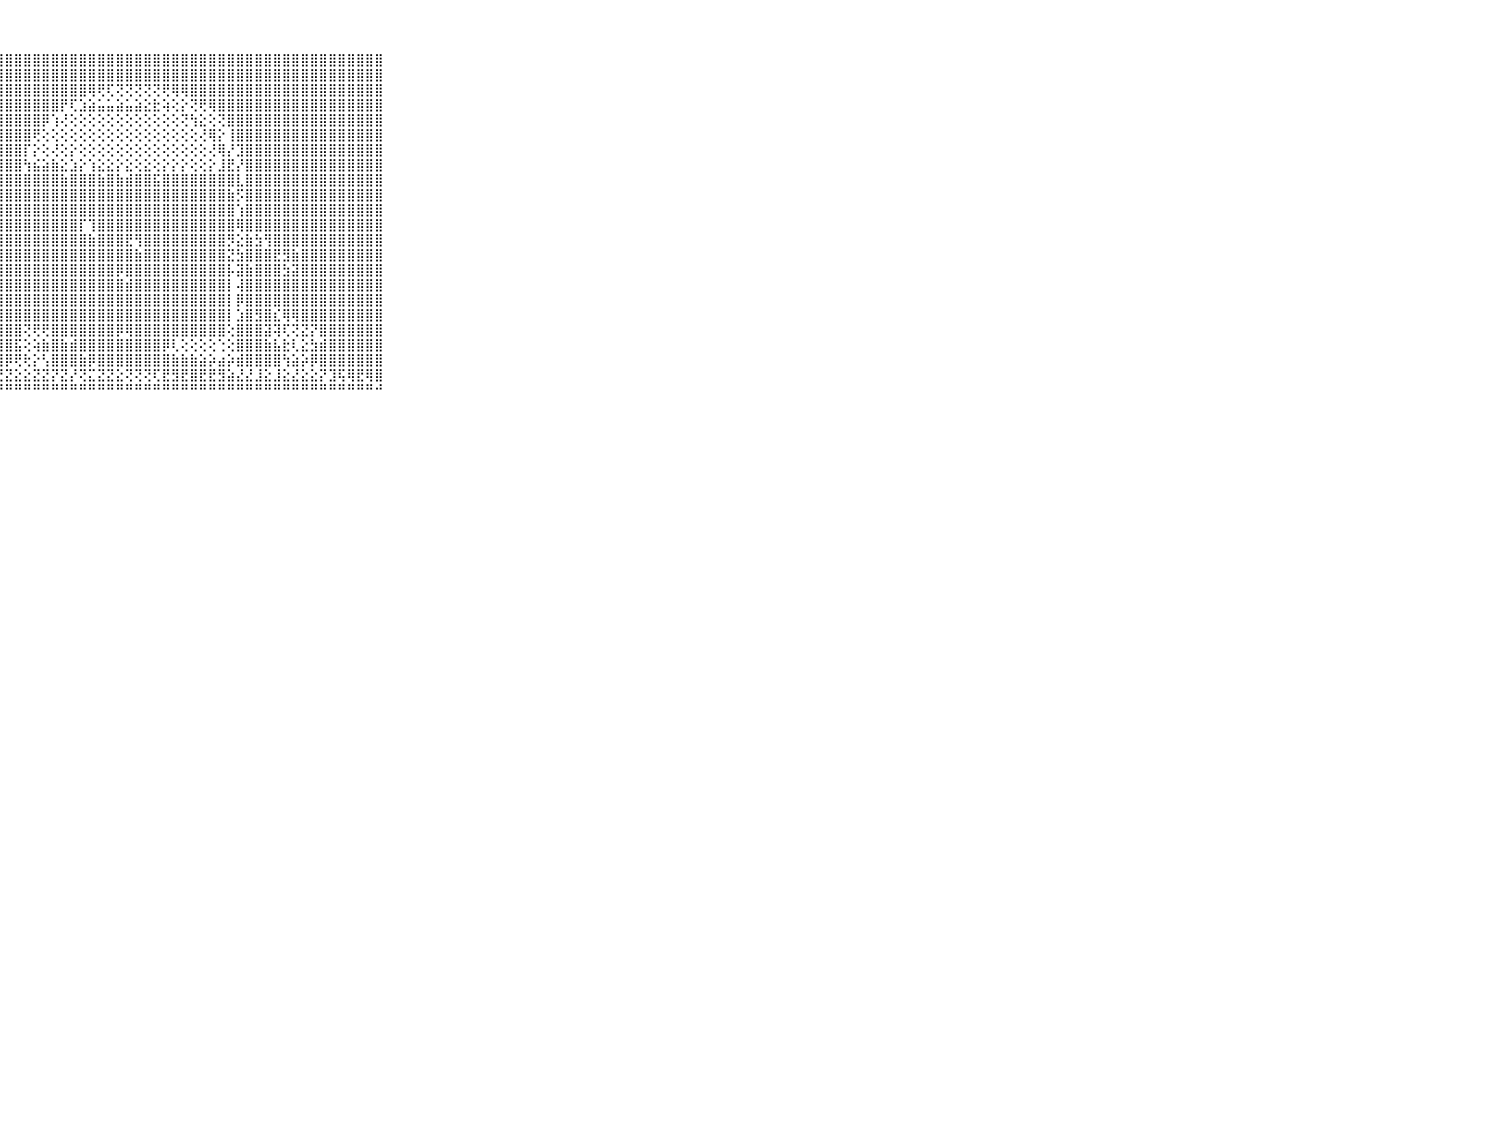

⠀⠀⠀⠀⠀⠀⠀⠀⠀⠀⠀⢸⣿⣿⣿⣿⣿⣿⣿⣿⣿⣿⣿⣿⣿⣿⣿⣿⣿⣿⣿⣿⣿⣿⣿⣿⣿⣿⣿⣿⣿⣿⣿⣿⣿⣿⣿⣿⣿⣿⣿⣿⣿⣿⣿⣿⣿⣿⣿⣿⣿⣿⣿⣿⣿⣿⣿⣿⣿⠀⠀⠀⠀⠀⠀⠀⠀⠀⠀⠀⠀
⠀⠀⠀⠀⠀⠀⠀⠀⠀⠀⠀⢸⣿⣿⣿⣿⣿⣿⣿⣿⣿⣿⣿⣿⣿⣿⣿⣿⣿⣿⣿⣿⣿⣿⣿⣿⣿⣿⣿⣿⣿⣿⣿⣿⣿⣿⣿⣿⣿⣿⣿⣿⣿⣿⣿⣿⣿⣿⣿⣿⣿⣿⣿⣿⣿⣿⣿⣿⣿⠀⠀⠀⠀⠀⠀⠀⠀⠀⠀⠀⠀
⠀⠀⠀⠀⠀⠀⠀⠀⠀⠀⠀⢸⣿⣿⣿⣿⣿⣿⣿⣿⣿⣿⣿⣿⣿⣿⣿⣿⣿⣿⣿⣿⣿⣿⣿⣿⣿⢿⢟⢏⢝⢝⢝⢝⢝⢟⢿⢿⣿⣿⣿⣿⣿⣿⣿⣿⣿⣿⣿⣿⣿⣿⣿⣿⣿⣿⣿⣿⣿⠀⠀⠀⠀⠀⠀⠀⠀⠀⠀⠀⠀
⠀⠀⠀⠀⠀⠀⠀⠀⠀⠀⠀⢸⣿⣿⣿⣿⣿⣿⣿⣿⣿⣿⣿⣿⣿⣿⣿⣿⣿⣿⣿⣿⣿⣿⡟⢏⣱⣵⣥⣥⣵⣥⣵⣕⣗⢵⢕⡕⢝⢟⢿⣿⣿⣿⣿⣿⣿⣿⣿⣿⣿⣿⣿⣿⣿⣿⣿⣿⣿⠀⠀⠀⠀⠀⠀⠀⠀⠀⠀⠀⠀
⠀⠀⠀⠀⠀⠀⠀⠀⠀⠀⠀⢸⣿⣿⣿⣿⣿⣿⣿⣿⣿⣿⣿⣿⣿⣿⣿⣿⣿⣿⣿⣿⡿⢱⢜⢕⢕⢕⢕⢕⢕⢕⢕⢕⢕⢕⢕⢝⢳⣕⢕⢝⣿⣿⣿⣿⣿⣿⣿⣿⣿⣿⣿⣿⣿⣿⣿⣿⣿⠀⠀⠀⠀⠀⠀⠀⠀⠀⠀⠀⠀
⠀⠀⠀⠀⠀⠀⠀⠀⠀⠀⠀⢸⣿⣿⣿⣿⣿⣿⣿⣿⣿⣿⣿⣿⣿⣿⣿⣿⣿⣿⣿⢟⢕⢕⢕⢕⢕⢕⢕⢕⢕⢕⢕⢕⢕⢕⢕⢕⢕⢜⢿⡕⢸⣿⣿⣿⣿⣿⣿⣿⣿⣿⣿⣿⣿⣿⣿⣿⣿⠀⠀⠀⠀⠀⠀⠀⠀⠀⠀⠀⠀
⠀⠀⠀⠀⠀⠀⠀⠀⠀⠀⠀⢸⣿⣿⣿⣿⣿⣿⣿⣿⣿⣿⣿⣿⣿⣿⣿⣿⣿⣿⡏⡕⢕⢜⢕⡕⢕⢕⢕⢕⢕⢕⢕⢕⢕⢕⢕⢕⢕⢕⢜⢿⡜⣹⣿⣿⣿⣿⣿⣿⣿⣿⣿⣿⣿⣿⣿⣿⣿⠀⠀⠀⠀⠀⠀⠀⠀⠀⠀⠀⠀
⠀⠀⠀⠀⠀⠀⠀⠀⠀⠀⠀⢸⣿⣿⣿⣿⣿⣿⣿⣿⣿⣿⣿⣿⣿⣿⣿⣿⣿⣿⢳⣮⣵⣷⣕⣱⡕⢱⣕⣕⡕⣕⢕⣕⢕⡕⡕⡕⢕⢕⡕⣸⣟⡜⣿⣿⣿⣿⣿⣿⣿⣿⣿⣿⣿⣿⣿⣿⣿⠀⠀⠀⠀⠀⠀⠀⠀⠀⠀⠀⠀
⠀⠀⠀⠀⠀⠀⠀⠀⠀⠀⠀⢸⣿⣿⣿⣿⣿⣿⣿⣿⣿⣿⣿⣿⣿⣿⣿⣿⣿⣿⣿⣿⣿⣿⣷⣿⣿⣿⣷⣿⣷⣾⣿⣿⣯⣿⣿⣿⣿⣿⣿⣿⣿⣇⣿⣿⣿⣿⣿⣿⣿⣿⣿⣿⣿⣿⣿⣿⣿⠀⠀⠀⠀⠀⠀⠀⠀⠀⠀⠀⠀
⠀⠀⠀⠀⠀⠀⠀⠀⠀⠀⠀⢸⣿⣿⣿⣿⣿⣿⣿⣿⣿⣿⣿⣿⣿⣿⣿⣿⣿⣿⣿⣿⣿⣿⣿⣿⣿⣿⣿⣿⣿⣿⣿⣿⣿⣿⣿⣿⣿⣿⣿⣿⣷⡫⣿⣿⣿⣿⣿⣿⣿⣿⣿⣿⣿⣿⣿⣿⣿⠀⠀⠀⠀⠀⠀⠀⠀⠀⠀⠀⠀
⠀⠀⠀⠀⠀⠀⠀⠀⠀⠀⠀⢸⣿⣿⣿⣿⣿⣿⣿⣿⣿⣿⣿⣿⣿⣿⣿⣿⣿⣿⣿⣿⣿⣿⣿⣿⣿⣿⣿⣿⣿⣿⣿⣿⣿⣿⣿⣿⣿⣿⣿⣿⣿⢱⣿⣿⣿⣿⣿⣿⣿⣿⣿⣿⣿⣿⣿⣿⣿⠀⠀⠀⠀⠀⠀⠀⠀⠀⠀⠀⠀
⠀⠀⠀⠀⠀⠀⠀⠀⠀⠀⠀⢸⣿⣿⣿⣿⣿⣿⣿⣿⣿⣿⣿⣿⣿⣿⣿⣿⣿⣿⣿⣿⣿⣿⣿⣿⡏⢹⣿⣿⣿⣿⣿⣿⣿⣿⣿⣿⣿⣿⣿⣿⣿⢿⣿⣿⣿⣿⣿⣿⣿⣿⣿⣿⣿⣿⣿⣿⣿⠀⠀⠀⠀⠀⠀⠀⠀⠀⠀⠀⠀
⠀⠀⠀⠀⠀⠀⠀⠀⠀⠀⠀⢸⣿⣿⣿⣿⣿⣿⣿⣿⣿⣿⣿⣿⣿⣿⣿⣿⣿⣿⣿⣿⣿⣿⣿⣿⣿⣷⣿⣿⣿⣟⢻⣿⣿⣿⣿⣿⣿⣿⣿⣿⡻⣕⣷⣳⢻⣿⣿⣿⣿⣿⣿⣿⣿⣿⣿⣿⣿⠀⠀⠀⠀⠀⠀⠀⠀⠀⠀⠀⠀
⠀⠀⠀⠀⠀⠀⠀⠀⠀⠀⠀⢸⣿⣿⣿⣿⣿⣿⣿⣿⣿⣿⣿⣿⣿⣿⣿⣿⣿⣿⣿⣿⣿⣿⣿⣿⣿⣿⣿⣿⣿⣿⣷⣿⣿⣿⣿⣿⣿⣿⣿⣿⣝⣳⣿⣿⣿⣟⣻⣷⣿⣿⣿⣿⣿⣿⣿⣿⣿⠀⠀⠀⠀⠀⠀⠀⠀⠀⠀⠀⠀
⠀⠀⠀⠀⠀⠀⠀⠀⠀⠀⠀⢸⣿⣿⣿⣿⣿⣿⣿⣿⣿⣿⣿⣿⣿⣿⣿⣿⣿⣿⣿⣿⣿⣿⣿⣿⣿⣿⣿⣿⡿⣿⣿⣿⣿⣿⣿⣿⣿⣿⣿⣿⡧⣽⣷⣿⣿⣿⣳⣽⣿⣿⣿⣿⣿⣿⣿⣿⣿⠀⠀⠀⠀⠀⠀⠀⠀⠀⠀⠀⠀
⠀⠀⠀⠀⠀⠀⠀⠀⠀⠀⠀⢸⣿⣿⣿⣿⣿⣿⣿⣿⣿⣿⣿⣿⣿⣿⣿⣿⣿⣿⣿⣿⣿⣿⣿⣿⣿⣿⣿⣿⣿⣾⣿⣿⣿⣿⣿⣿⣿⣿⣿⣿⡇⢼⣿⣿⣿⣿⣿⣿⣿⣿⣿⣿⣿⣿⣿⣿⣿⠀⠀⠀⠀⠀⠀⠀⠀⠀⠀⠀⠀
⠀⠀⠀⠀⠀⠀⠀⠀⠀⠀⠀⢸⣿⣿⣿⣿⣿⣿⣿⣿⣿⣿⣿⣿⣿⣿⣿⣿⣿⣿⣿⣿⣿⣿⣿⣿⣿⣿⣿⣿⣿⣿⣿⣿⣿⣿⣿⣿⣿⣿⣿⣿⡇⡿⣿⣿⣿⣿⣿⣿⣿⣿⣿⣿⣿⣿⣿⣿⣿⠀⠀⠀⠀⠀⠀⠀⠀⠀⠀⠀⠀
⠀⠀⠀⠀⠀⠀⠀⠀⠀⠀⠀⢸⣿⣿⣿⣿⣿⣿⣿⣿⣿⣿⣿⣿⣿⣿⣻⣿⣿⣿⣿⣿⣿⣿⣿⣿⣿⣿⣿⣿⣿⣿⣿⣿⣿⣿⣿⣿⣿⣿⣿⣿⡇⣱⣿⣻⣿⣎⢿⢿⣿⣿⣿⣿⣿⣿⣿⣿⣿⠀⠀⠀⠀⠀⠀⠀⠀⠀⠀⠀⠀
⠀⠀⠀⠀⠀⠀⠀⠀⠀⠀⠀⢸⣿⣿⣿⣿⣿⣿⣿⣿⣿⣿⣿⣿⣿⣿⣿⣿⣿⣿⢝⢟⢟⣿⣿⣿⣿⣿⣿⣿⡿⢿⣿⣿⣿⣿⣿⣿⣿⣿⣿⣿⢕⣿⣿⣿⣽⢽⢏⢝⣝⡝⣿⣿⣿⣿⣿⣿⣿⠀⠀⠀⠀⠀⠀⠀⠀⠀⠀⠀⠀
⠀⠀⠀⠀⠀⠀⠀⠀⠀⠀⠀⢸⣿⣿⣿⣿⣿⣿⡿⣿⣿⣿⣿⣿⡿⡿⣿⣿⣿⣯⢕⢵⣷⣿⣷⣾⣿⣿⣿⣿⣿⣿⣿⣿⣿⡿⢇⢕⢕⢕⢕⢑⢕⣿⣿⣿⣷⣧⣗⢇⣕⣳⣾⣿⣿⣿⣿⣿⣿⠀⠀⠀⠀⠀⠀⠀⠀⠀⠀⠀⠀
⠀⠀⠀⠀⠀⠀⠀⠀⠀⠀⠀⢸⣿⣿⡟⡻⣿⣿⣧⢿⣿⣿⣿⣿⣿⡿⣻⣿⡿⢟⢗⡕⢣⣿⣿⣿⣷⡿⣿⣿⣿⣿⣿⣿⣿⣿⣷⣷⣷⣵⡵⣴⡵⣾⣿⣿⣿⣿⢳⣵⡵⡿⣿⣿⣿⣿⣿⣿⣿⠀⠀⠀⠀⠀⠀⠀⠀⠀⠀⠀⠀
⠀⠀⠀⠀⠀⠀⠀⠀⠀⠀⠀⢁⢁⢅⢕⢵⢗⢏⢜⢕⢝⡹⢝⢜⢝⢝⢝⣝⣝⣕⣕⣝⣝⡝⣝⡜⢝⣍⣝⣝⣕⢝⢝⢝⢏⣟⣻⣟⣿⣟⣟⣻⣵⣜⣜⣸⣕⣸⣕⣜⣕⣕⡝⣹⢯⢿⣟⢿⣿⠀⠀⠀⠀⠀⠀⠀⠀⠀⠀⠀⠀
⠀⠀⠀⠀⠀⠀⠀⠀⠀⠀⠀⠘⠙⠛⠛⠛⠛⠛⠛⠛⠛⠛⠛⠛⠛⠛⠛⠛⠛⠛⠛⠛⠛⠛⠛⠛⠛⠛⠛⠛⠛⠛⠛⠛⠛⠛⠛⠛⠛⠛⠛⠛⠛⠛⠛⠛⠛⠛⠛⠛⠛⠛⠛⠛⠛⠛⠛⠛⠚⠀⠀⠀⠀⠀⠀⠀⠀⠀⠀⠀⠀